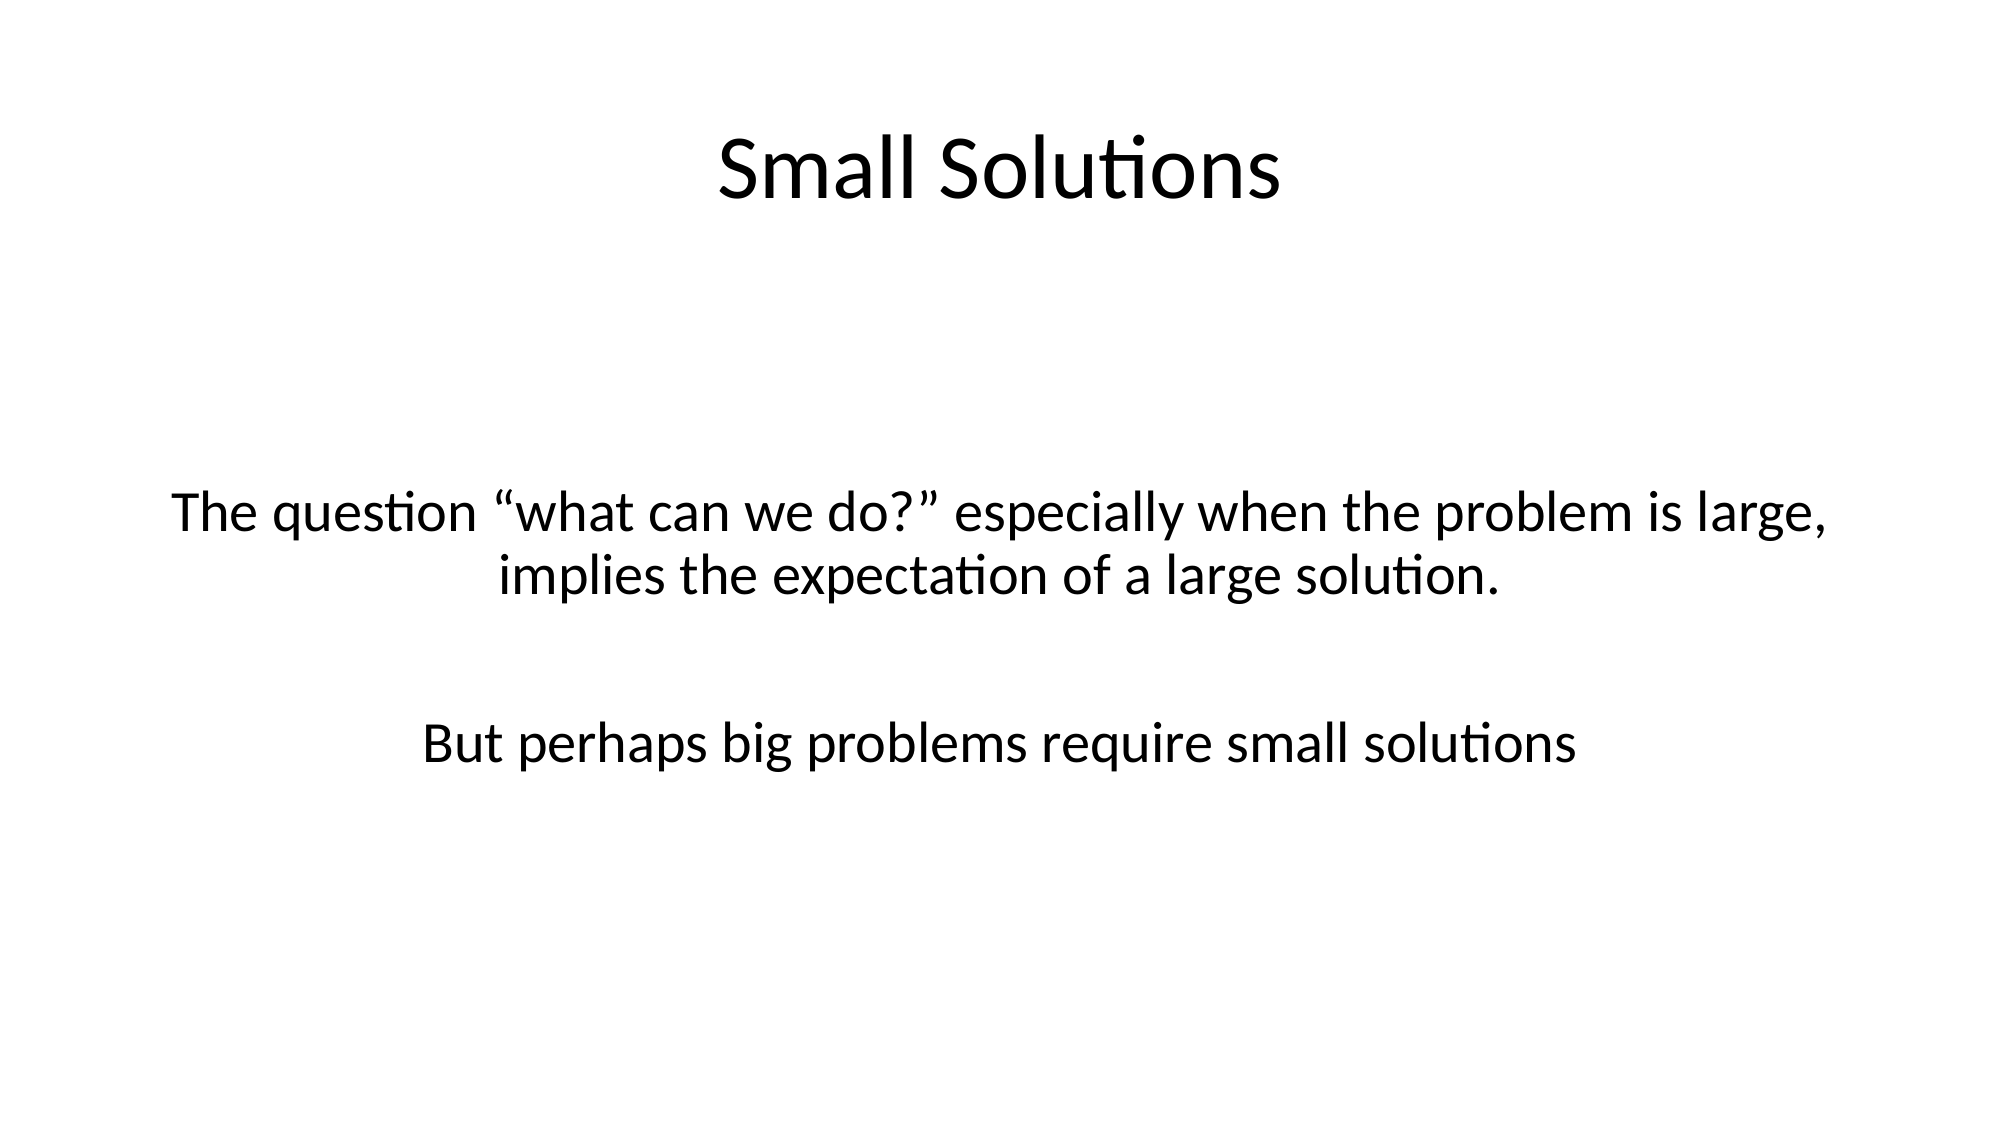

# Small Solutions

The question “what can we do?” especially when the problem is large, implies the expectation of a large solution.

But perhaps big problems require small solutions